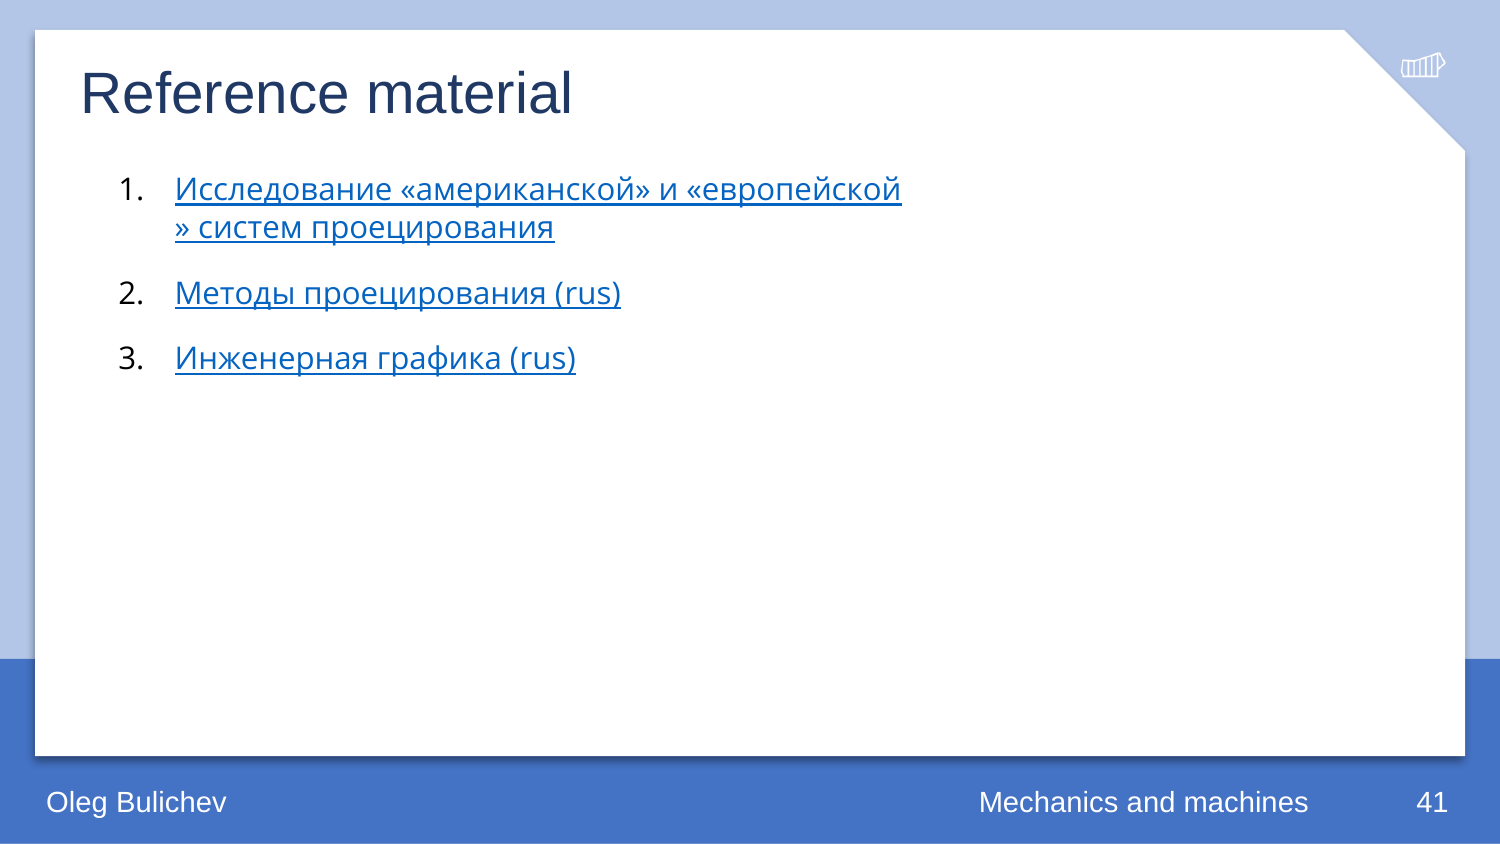

# Reference material
Исследование «американской» и «европейской» систем проецирования
Методы проецирования (rus)
Инженерная графика (rus)